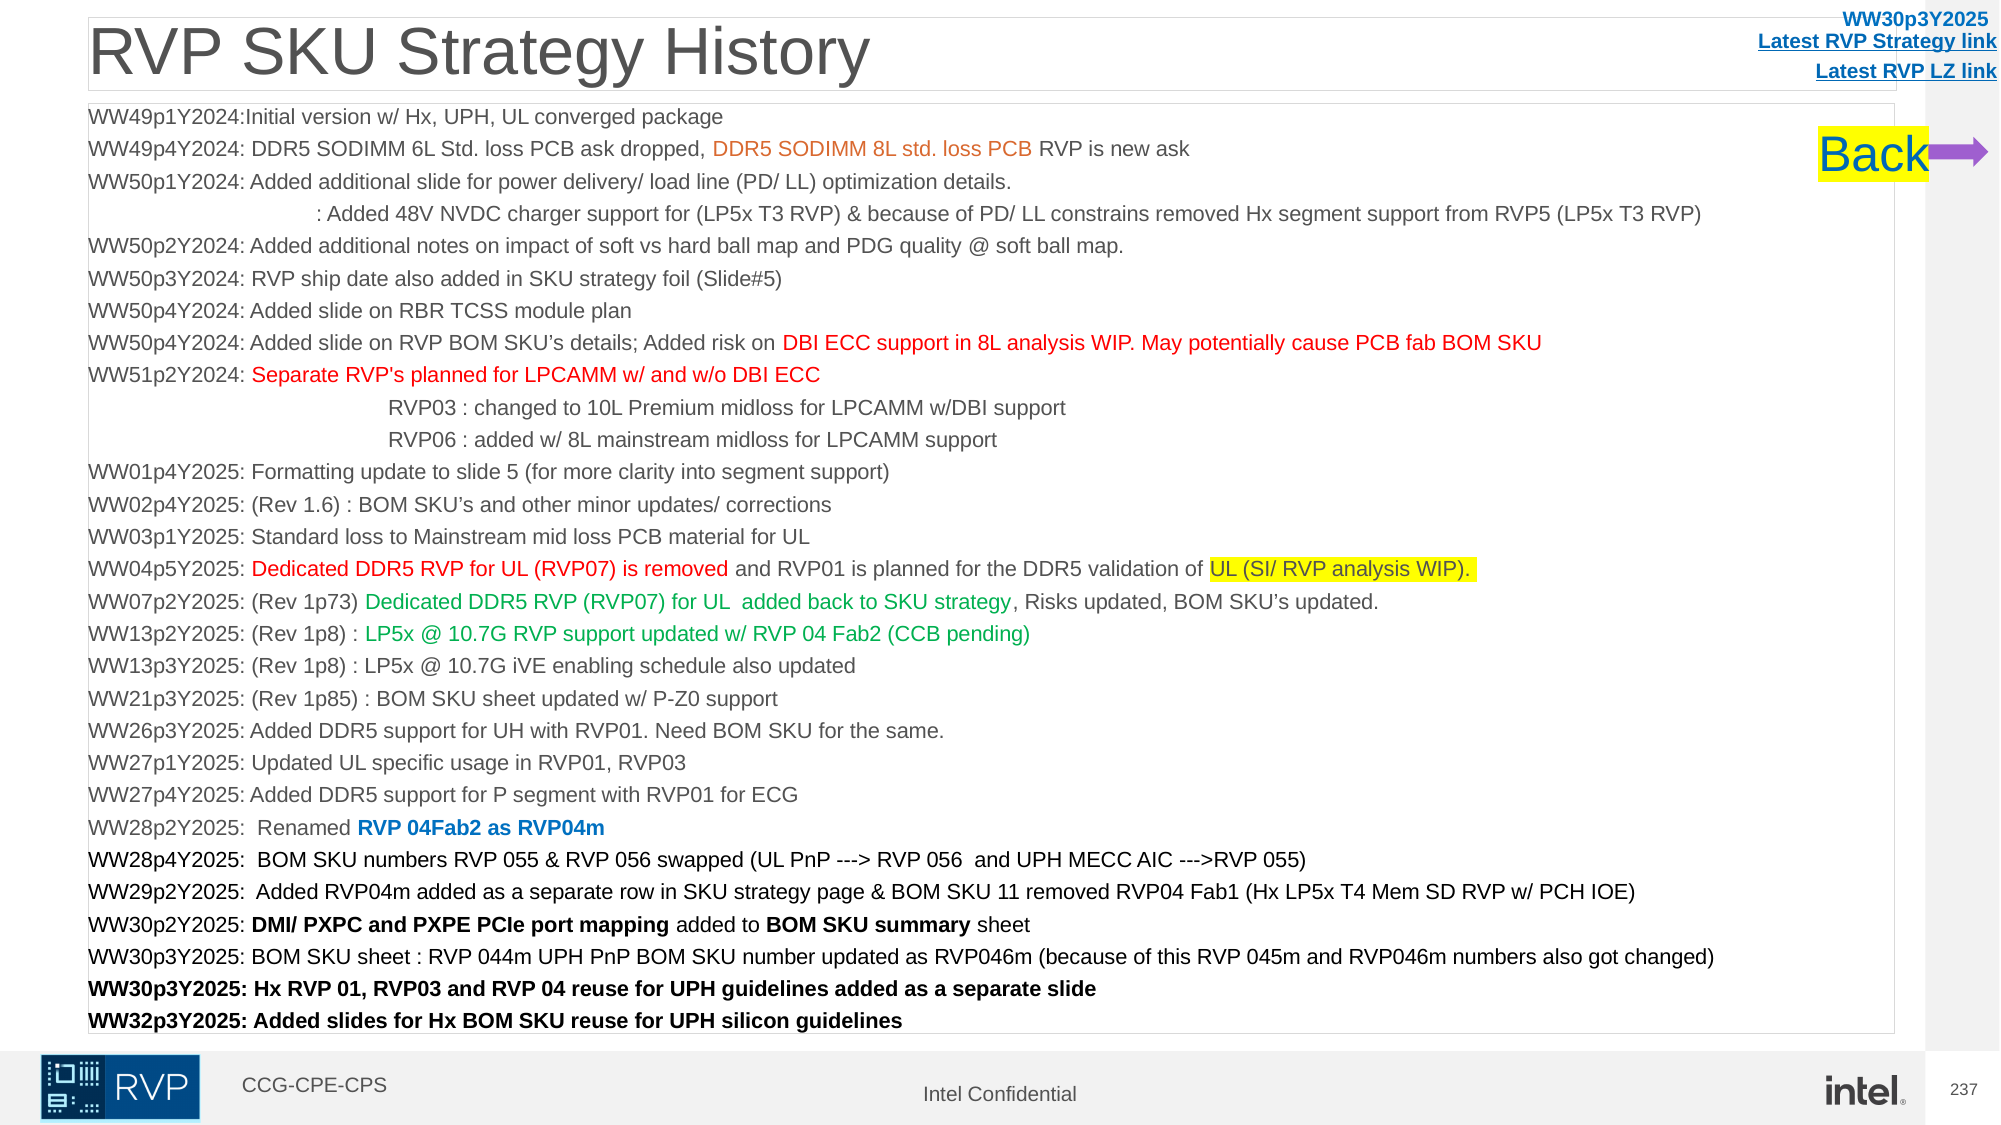

WW30p3Y2025
# RVP SKU Strategy History
Latest RVP Strategy link
Latest RVP LZ link
WW49p1Y2024:Initial version w/ Hx, UPH, UL converged package
WW49p4Y2024: DDR5 SODIMM 6L Std. loss PCB ask dropped, DDR5 SODIMM 8L std. loss PCB RVP is new ask
WW50p1Y2024: Added additional slide for power delivery/ load line (PD/ LL) optimization details.
	             : Added 48V NVDC charger support for (LP5x T3 RVP) & because of PD/ LL constrains removed Hx segment support from RVP5 (LP5x T3 RVP)
WW50p2Y2024: Added additional notes on impact of soft vs hard ball map and PDG quality @ soft ball map.
WW50p3Y2024: RVP ship date also added in SKU strategy foil (Slide#5)
WW50p4Y2024: Added slide on RBR TCSS module plan
WW50p4Y2024: Added slide on RVP BOM SKU’s details; Added risk on DBI ECC support in 8L analysis WIP. May potentially cause PCB fab BOM SKU
WW51p2Y2024: Separate RVP's planned for LPCAMM w/ and w/o DBI ECC
		RVP03 : changed to 10L Premium midloss for LPCAMM w/DBI support
		RVP06 : added w/ 8L mainstream midloss for LPCAMM support
WW01p4Y2025: Formatting update to slide 5 (for more clarity into segment support)
WW02p4Y2025: (Rev 1.6) : BOM SKU’s and other minor updates/ corrections
WW03p1Y2025: Standard loss to Mainstream mid loss PCB material for UL
WW04p5Y2025: Dedicated DDR5 RVP for UL (RVP07) is removed and RVP01 is planned for the DDR5 validation of UL (SI/ RVP analysis WIP).
WW07p2Y2025: (Rev 1p73) Dedicated DDR5 RVP (RVP07) for UL  added back to SKU strategy, Risks updated, BOM SKU’s updated.
WW13p2Y2025: (Rev 1p8) : LP5x @ 10.7G RVP support updated w/ RVP 04 Fab2 (CCB pending)
WW13p3Y2025: (Rev 1p8) : LP5x @ 10.7G iVE enabling schedule also updated
WW21p3Y2025: (Rev 1p85) : BOM SKU sheet updated w/ P-Z0 support
WW26p3Y2025: Added DDR5 support for UH with RVP01. Need BOM SKU for the same.
WW27p1Y2025: Updated UL specific usage in RVP01, RVP03
WW27p4Y2025: Added DDR5 support for P segment with RVP01 for ECG
WW28p2Y2025:  Renamed RVP 04Fab2 as RVP04m
WW28p4Y2025:  BOM SKU numbers RVP 055 & RVP 056 swapped (UL PnP ---> RVP 056  and UPH MECC AIC --->RVP 055)
WW29p2Y2025:  Added RVP04m added as a separate row in SKU strategy page & BOM SKU 11 removed RVP04 Fab1 (Hx LP5x T4 Mem SD RVP w/ PCH IOE)
WW30p2Y2025: DMI/ PXPC and PXPE PCIe port mapping added to BOM SKU summary sheet
WW30p3Y2025: BOM SKU sheet : RVP 044m UPH PnP BOM SKU number updated as RVP046m (because of this RVP 045m and RVP046m numbers also got changed)
WW30p3Y2025: Hx RVP 01, RVP03 and RVP 04 reuse for UPH guidelines added as a separate slide
WW32p3Y2025: Added slides for Hx BOM SKU reuse for UPH silicon guidelines

Back